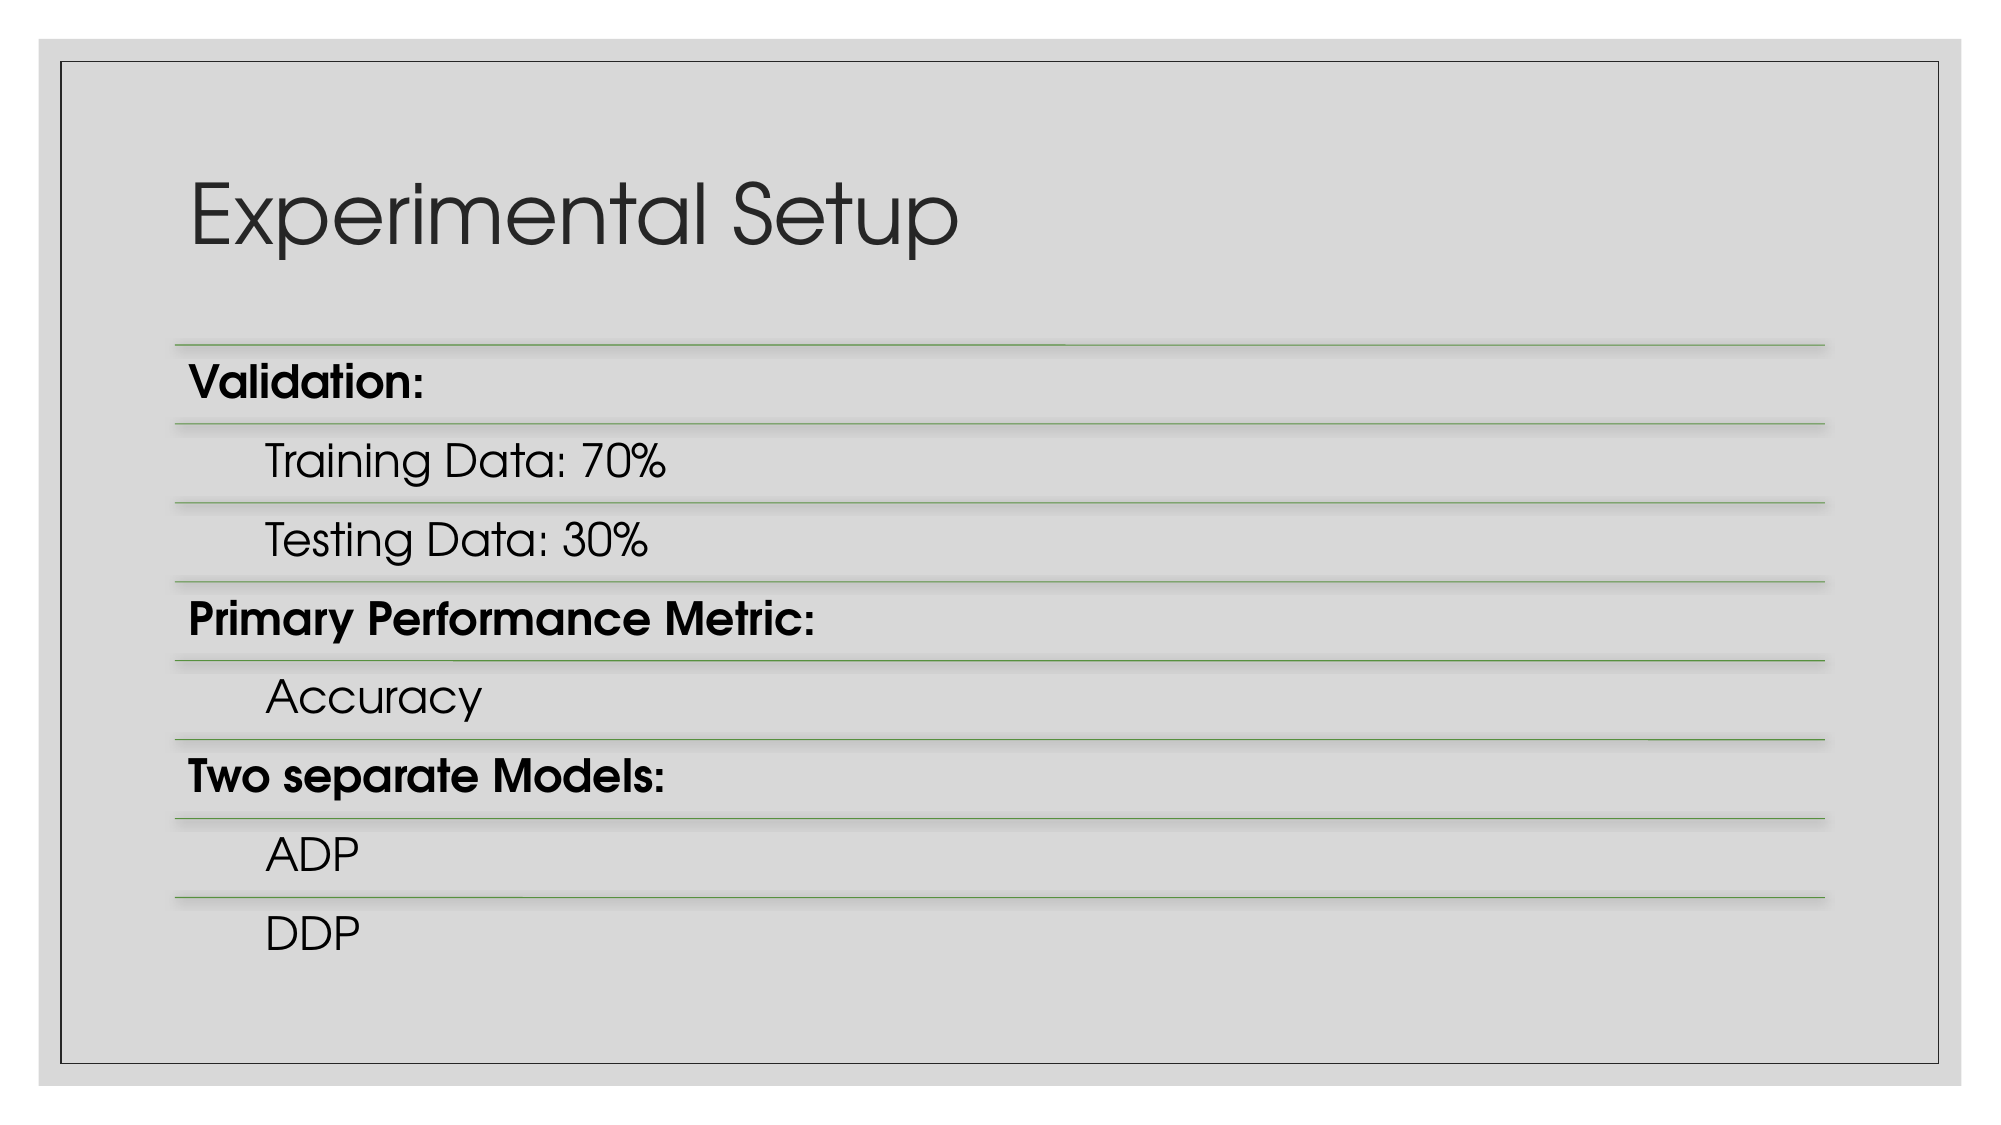

# Experimental Setup
Validation:
      Training Data: 70%
      Testing Data: 30%
Primary Performance Metric:
      Accuracy
Two separate Models:
      ADP
      DDP